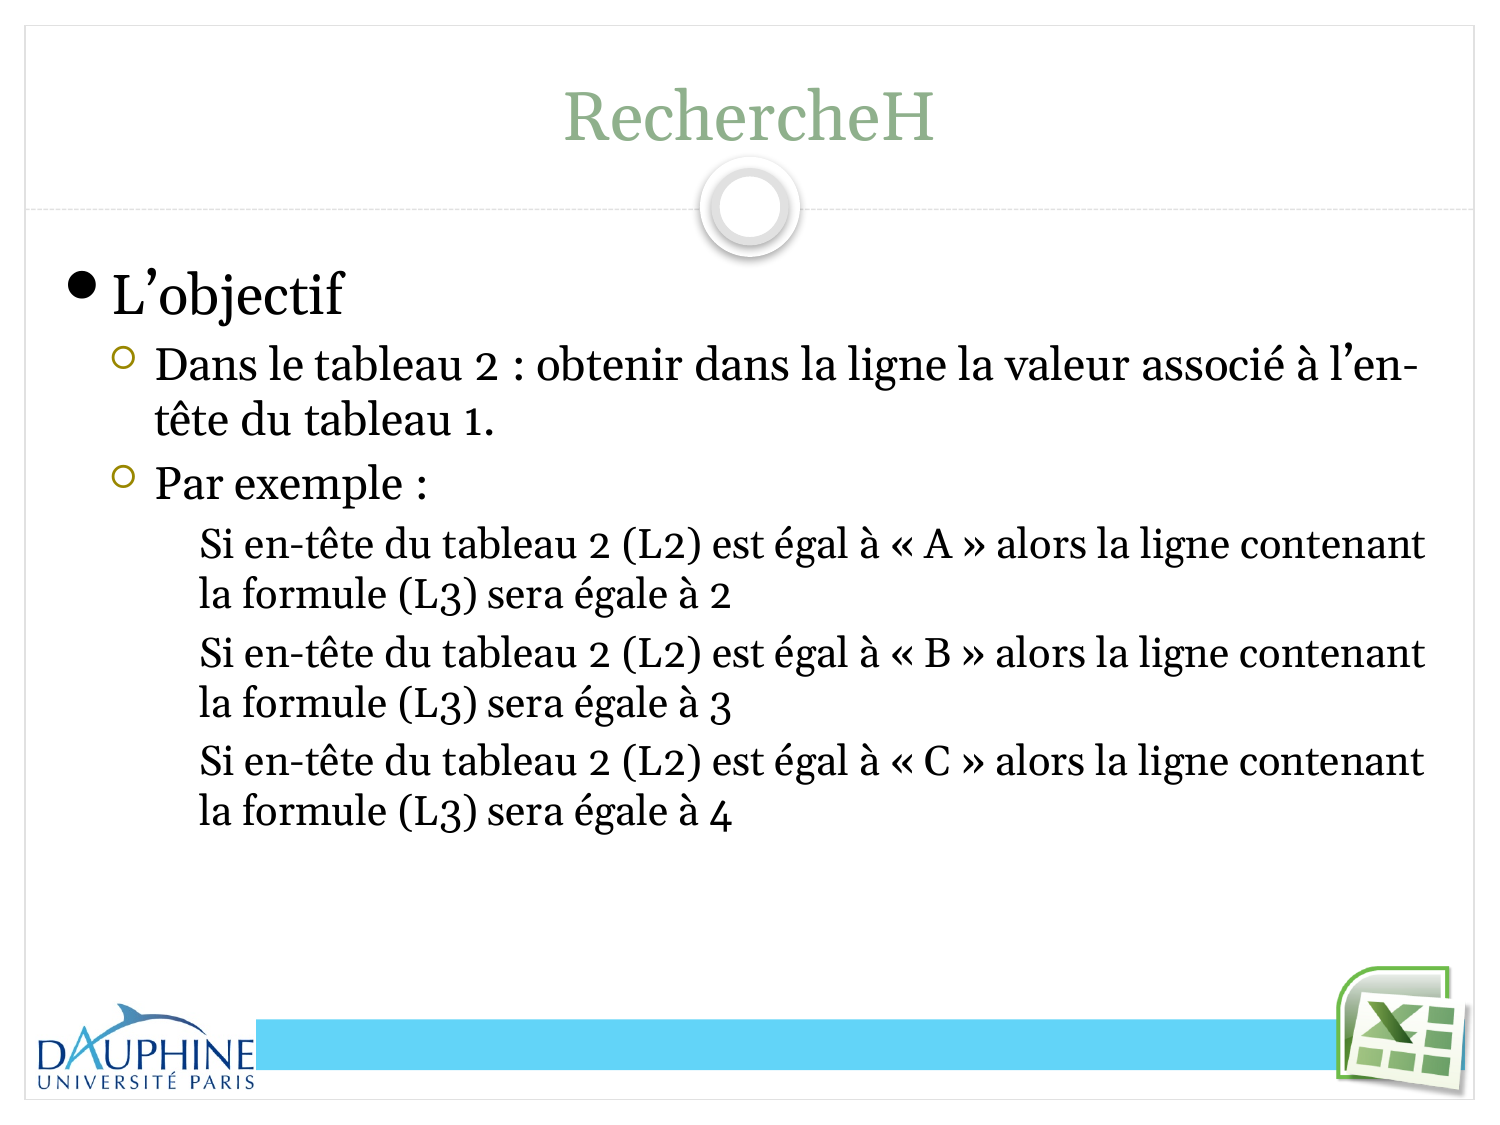

# RechercheH
L’objectif
Dans le tableau 2 : obtenir dans la ligne la valeur associé à l’en-tête du tableau 1.
Par exemple :
Si en-tête du tableau 2 (L2) est égal à « A » alors la ligne contenant la formule (L3) sera égale à 2
Si en-tête du tableau 2 (L2) est égal à « B » alors la ligne contenant la formule (L3) sera égale à 3
Si en-tête du tableau 2 (L2) est égal à « C » alors la ligne contenant la formule (L3) sera égale à 4